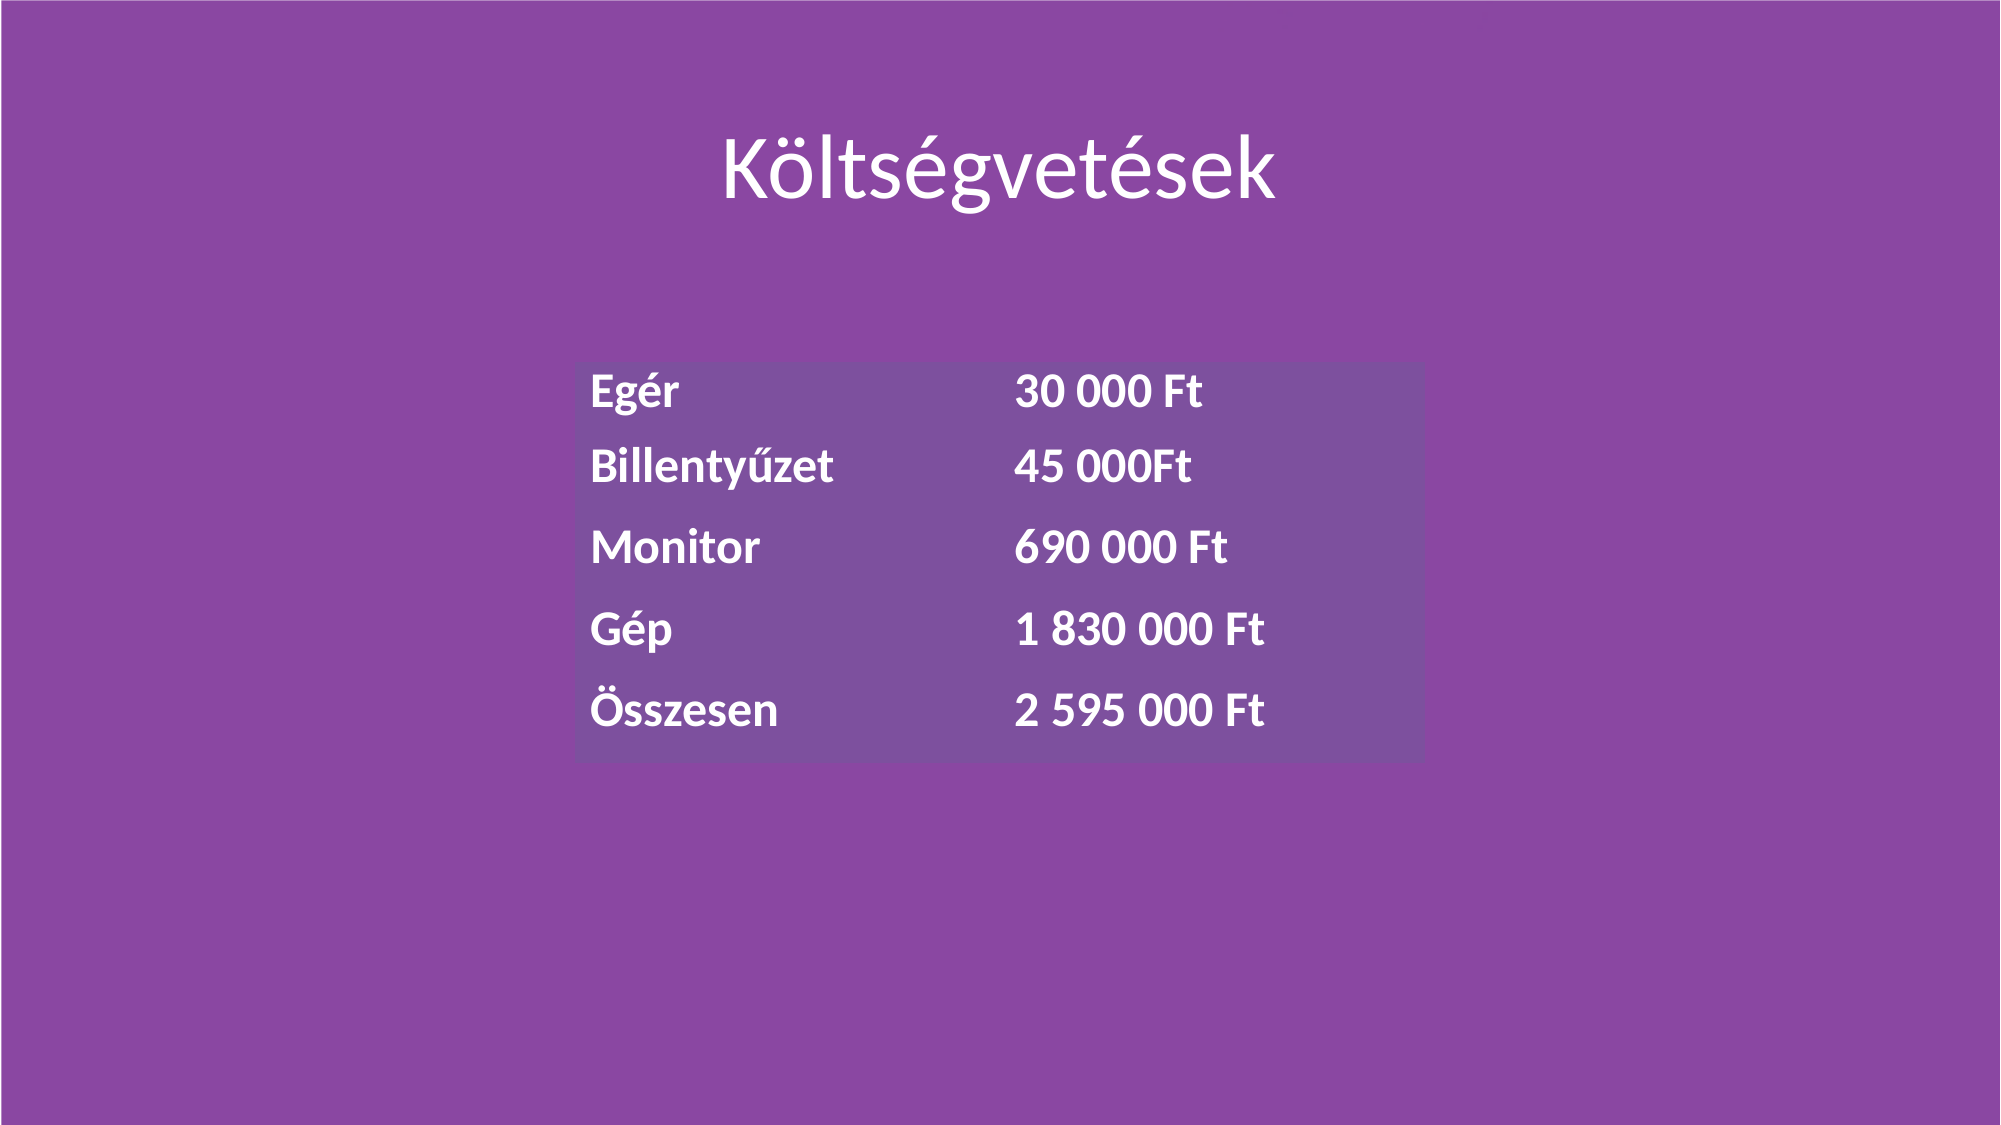

# Költségvetések
| Egér | 30 000 Ft |
| --- | --- |
| Billentyűzet | 45 000Ft |
| Monitor | 690 000 Ft |
| Gép | 1 830 000 Ft |
| Összesen | 2 595 000 Ft |